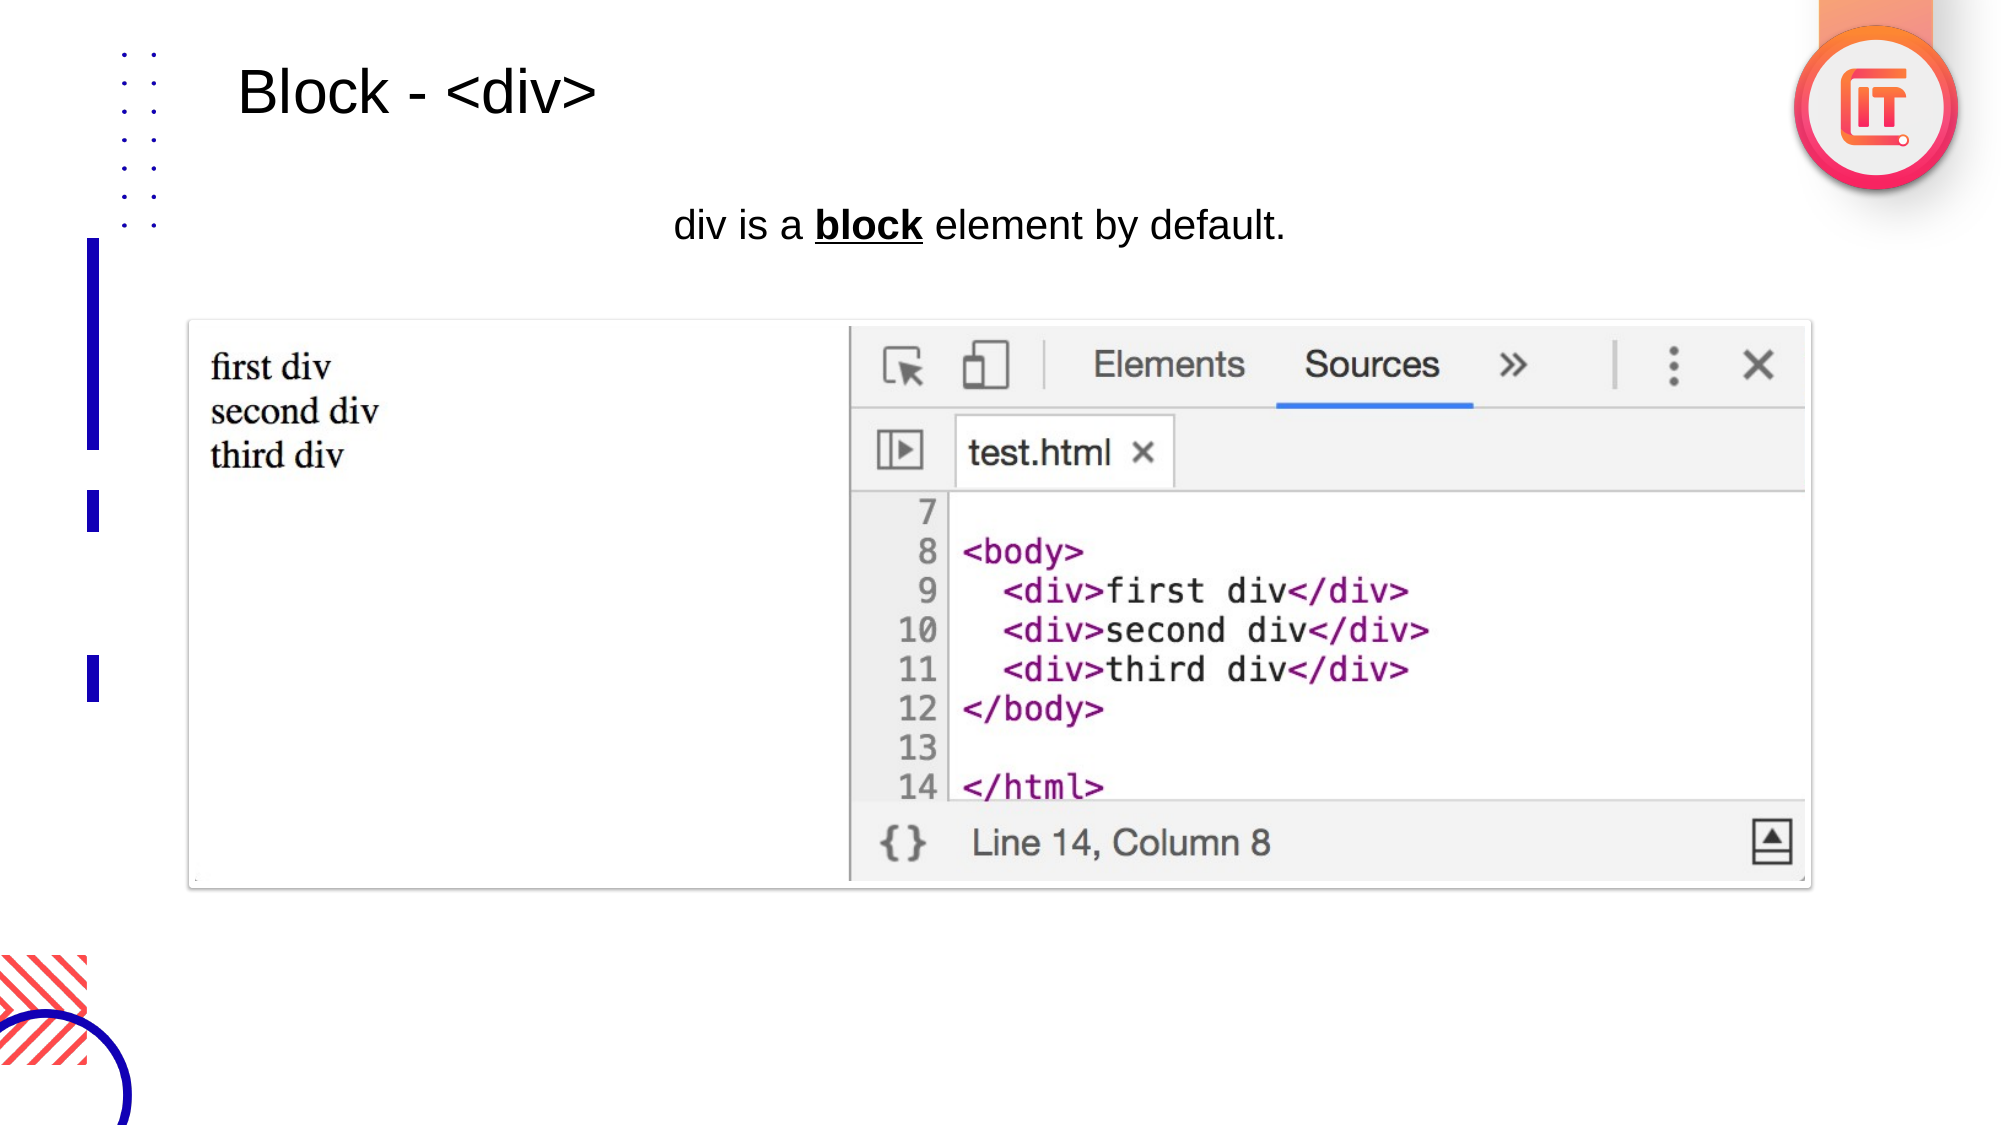

Block - <div>

div is a block element by default.